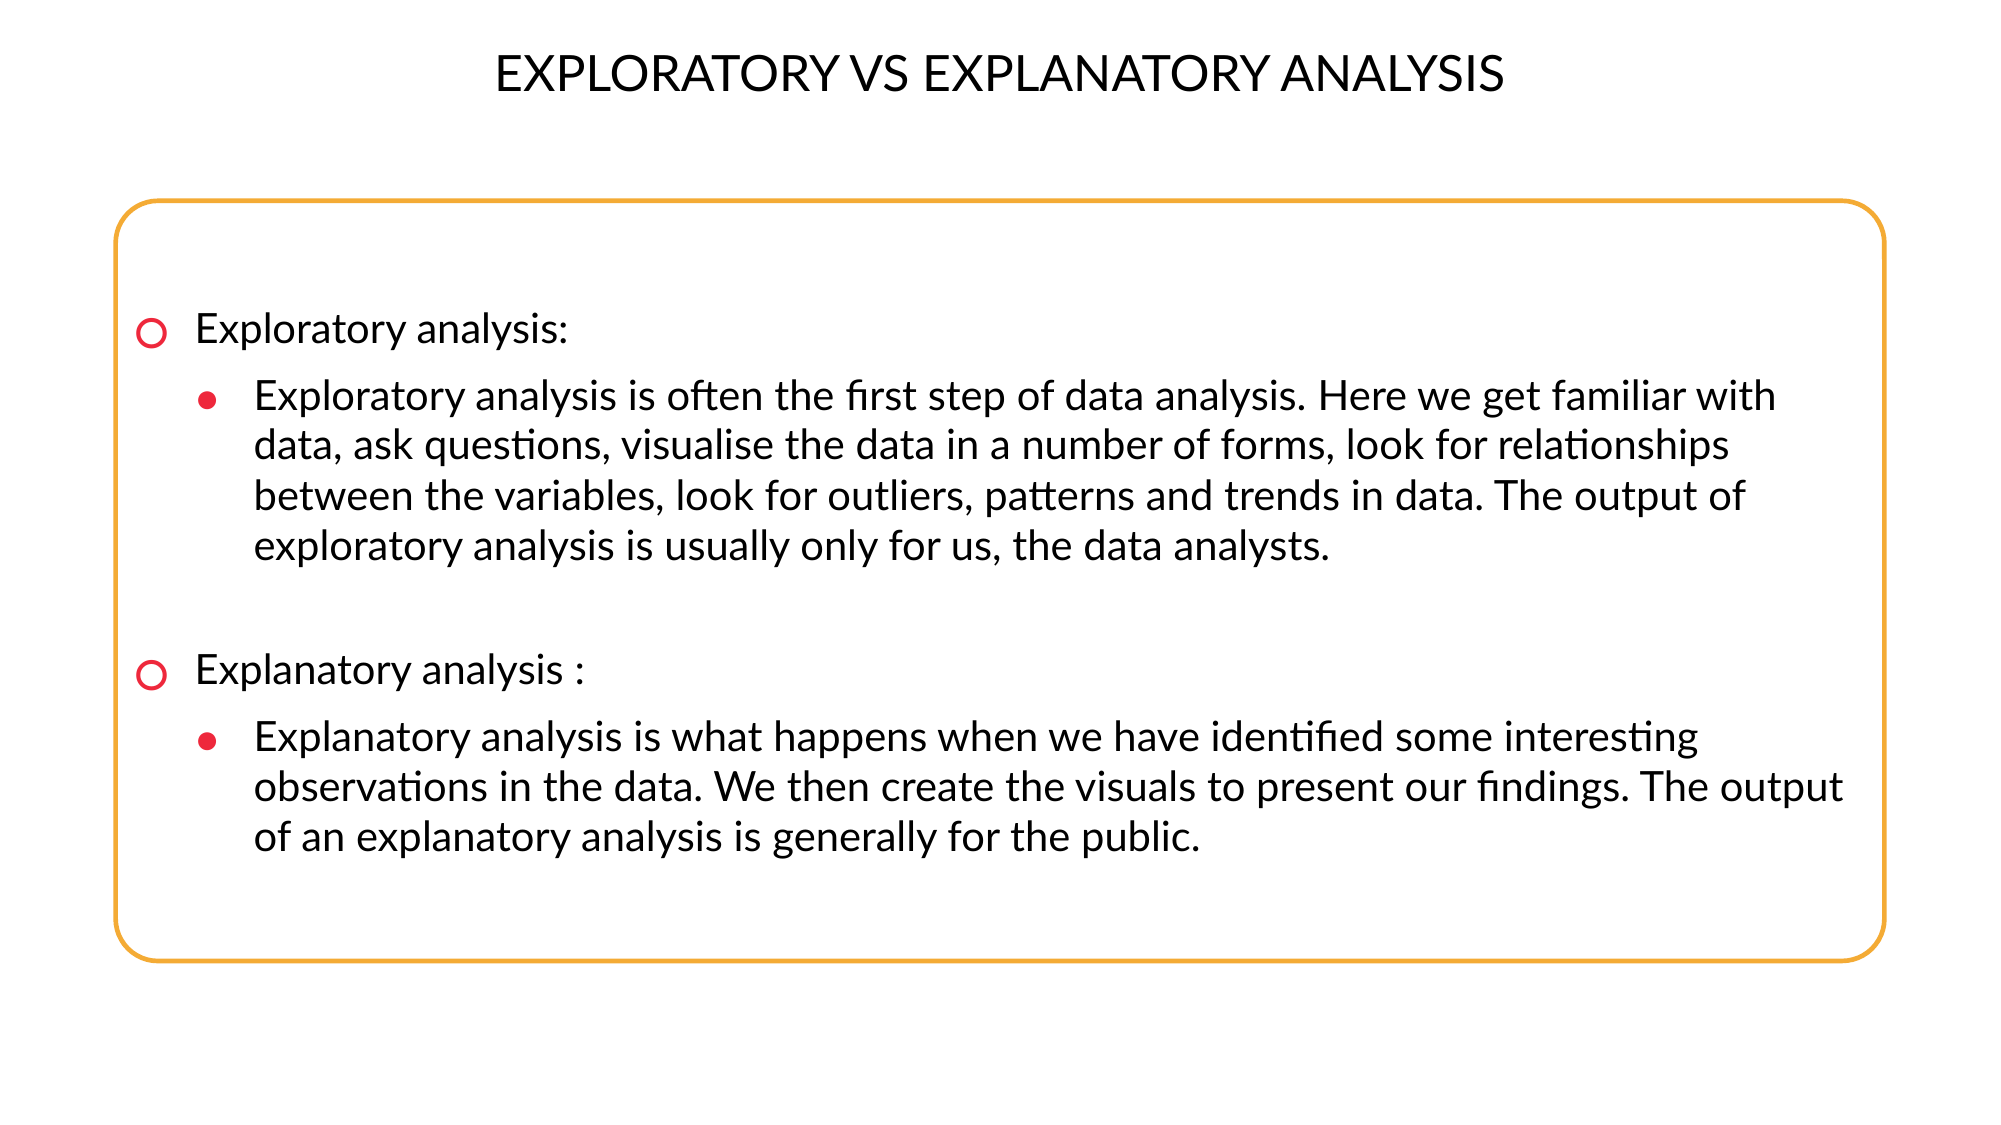

EXPLORATORY VS EXPLANATORY ANALYSIS
Exploratory analysis:
Exploratory analysis is often the first step of data analysis. Here we get familiar with data, ask questions, visualise the data in a number of forms, look for relationships between the variables, look for outliers, patterns and trends in data. The output of exploratory analysis is usually only for us, the data analysts.

Explanatory analysis :
Explanatory analysis is what happens when we have identified some interesting observations in the data. We then create the visuals to present our findings. The output of an explanatory analysis is generally for the public.